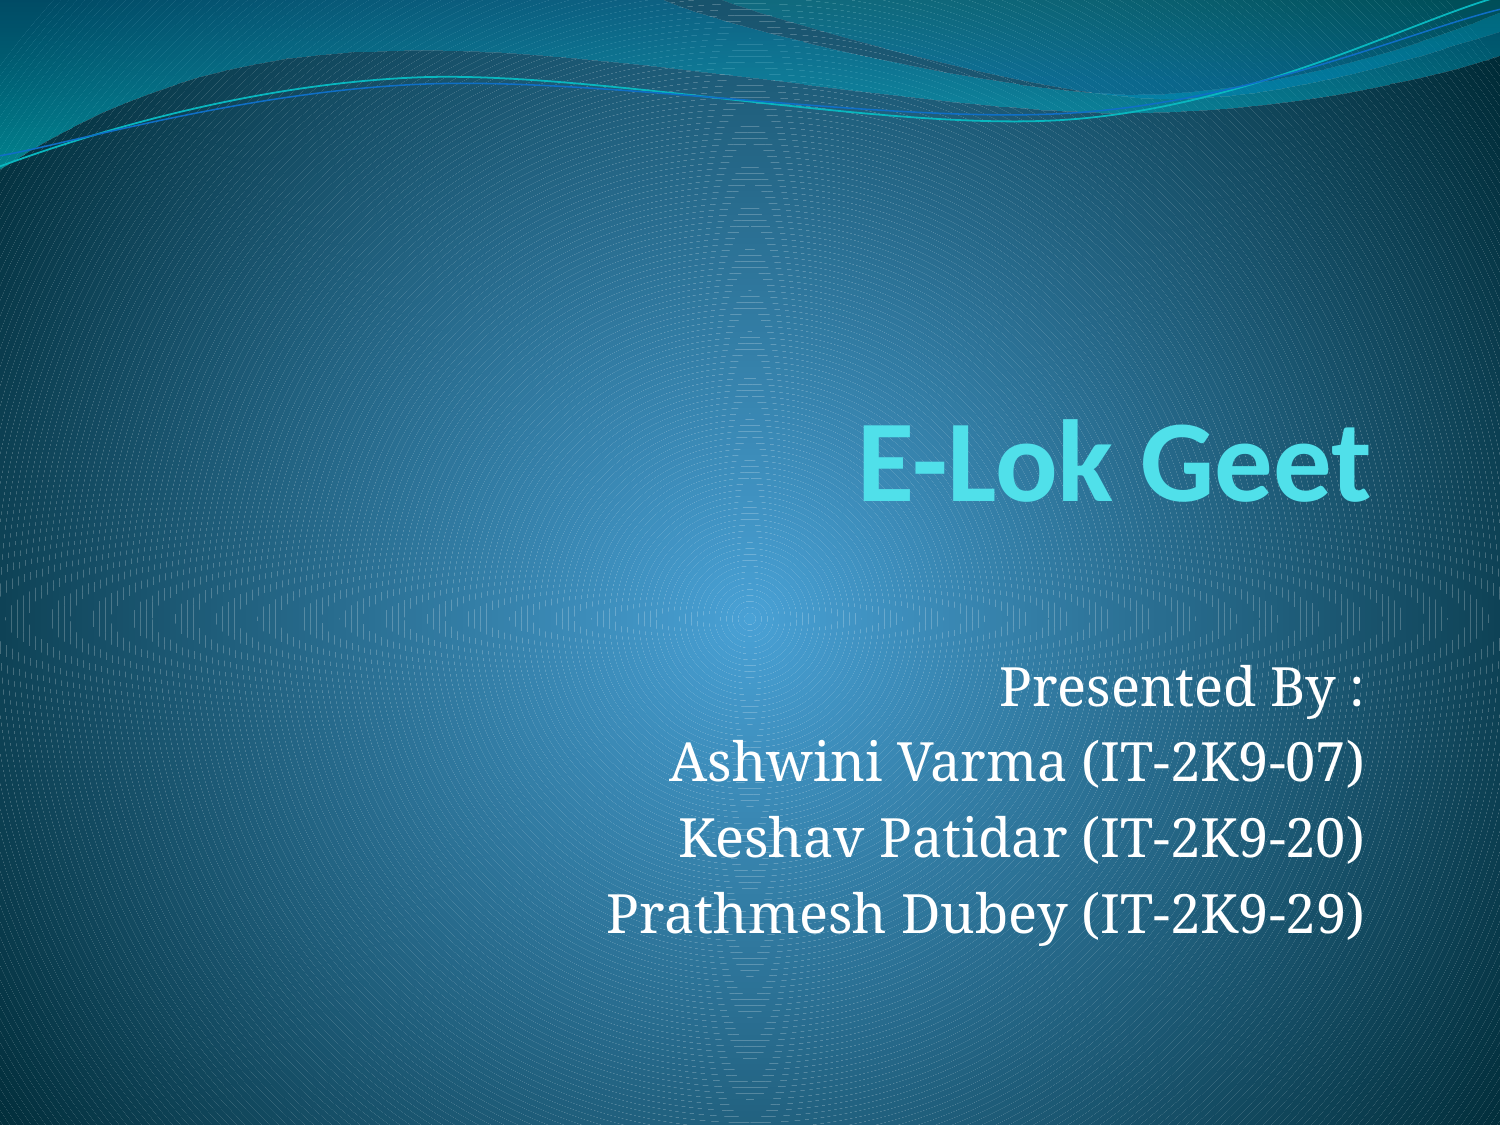

# E-Lok Geet
Presented By :
Ashwini Varma (IT-2K9-07)
Keshav Patidar (IT-2K9-20)
Prathmesh Dubey (IT-2K9-29)